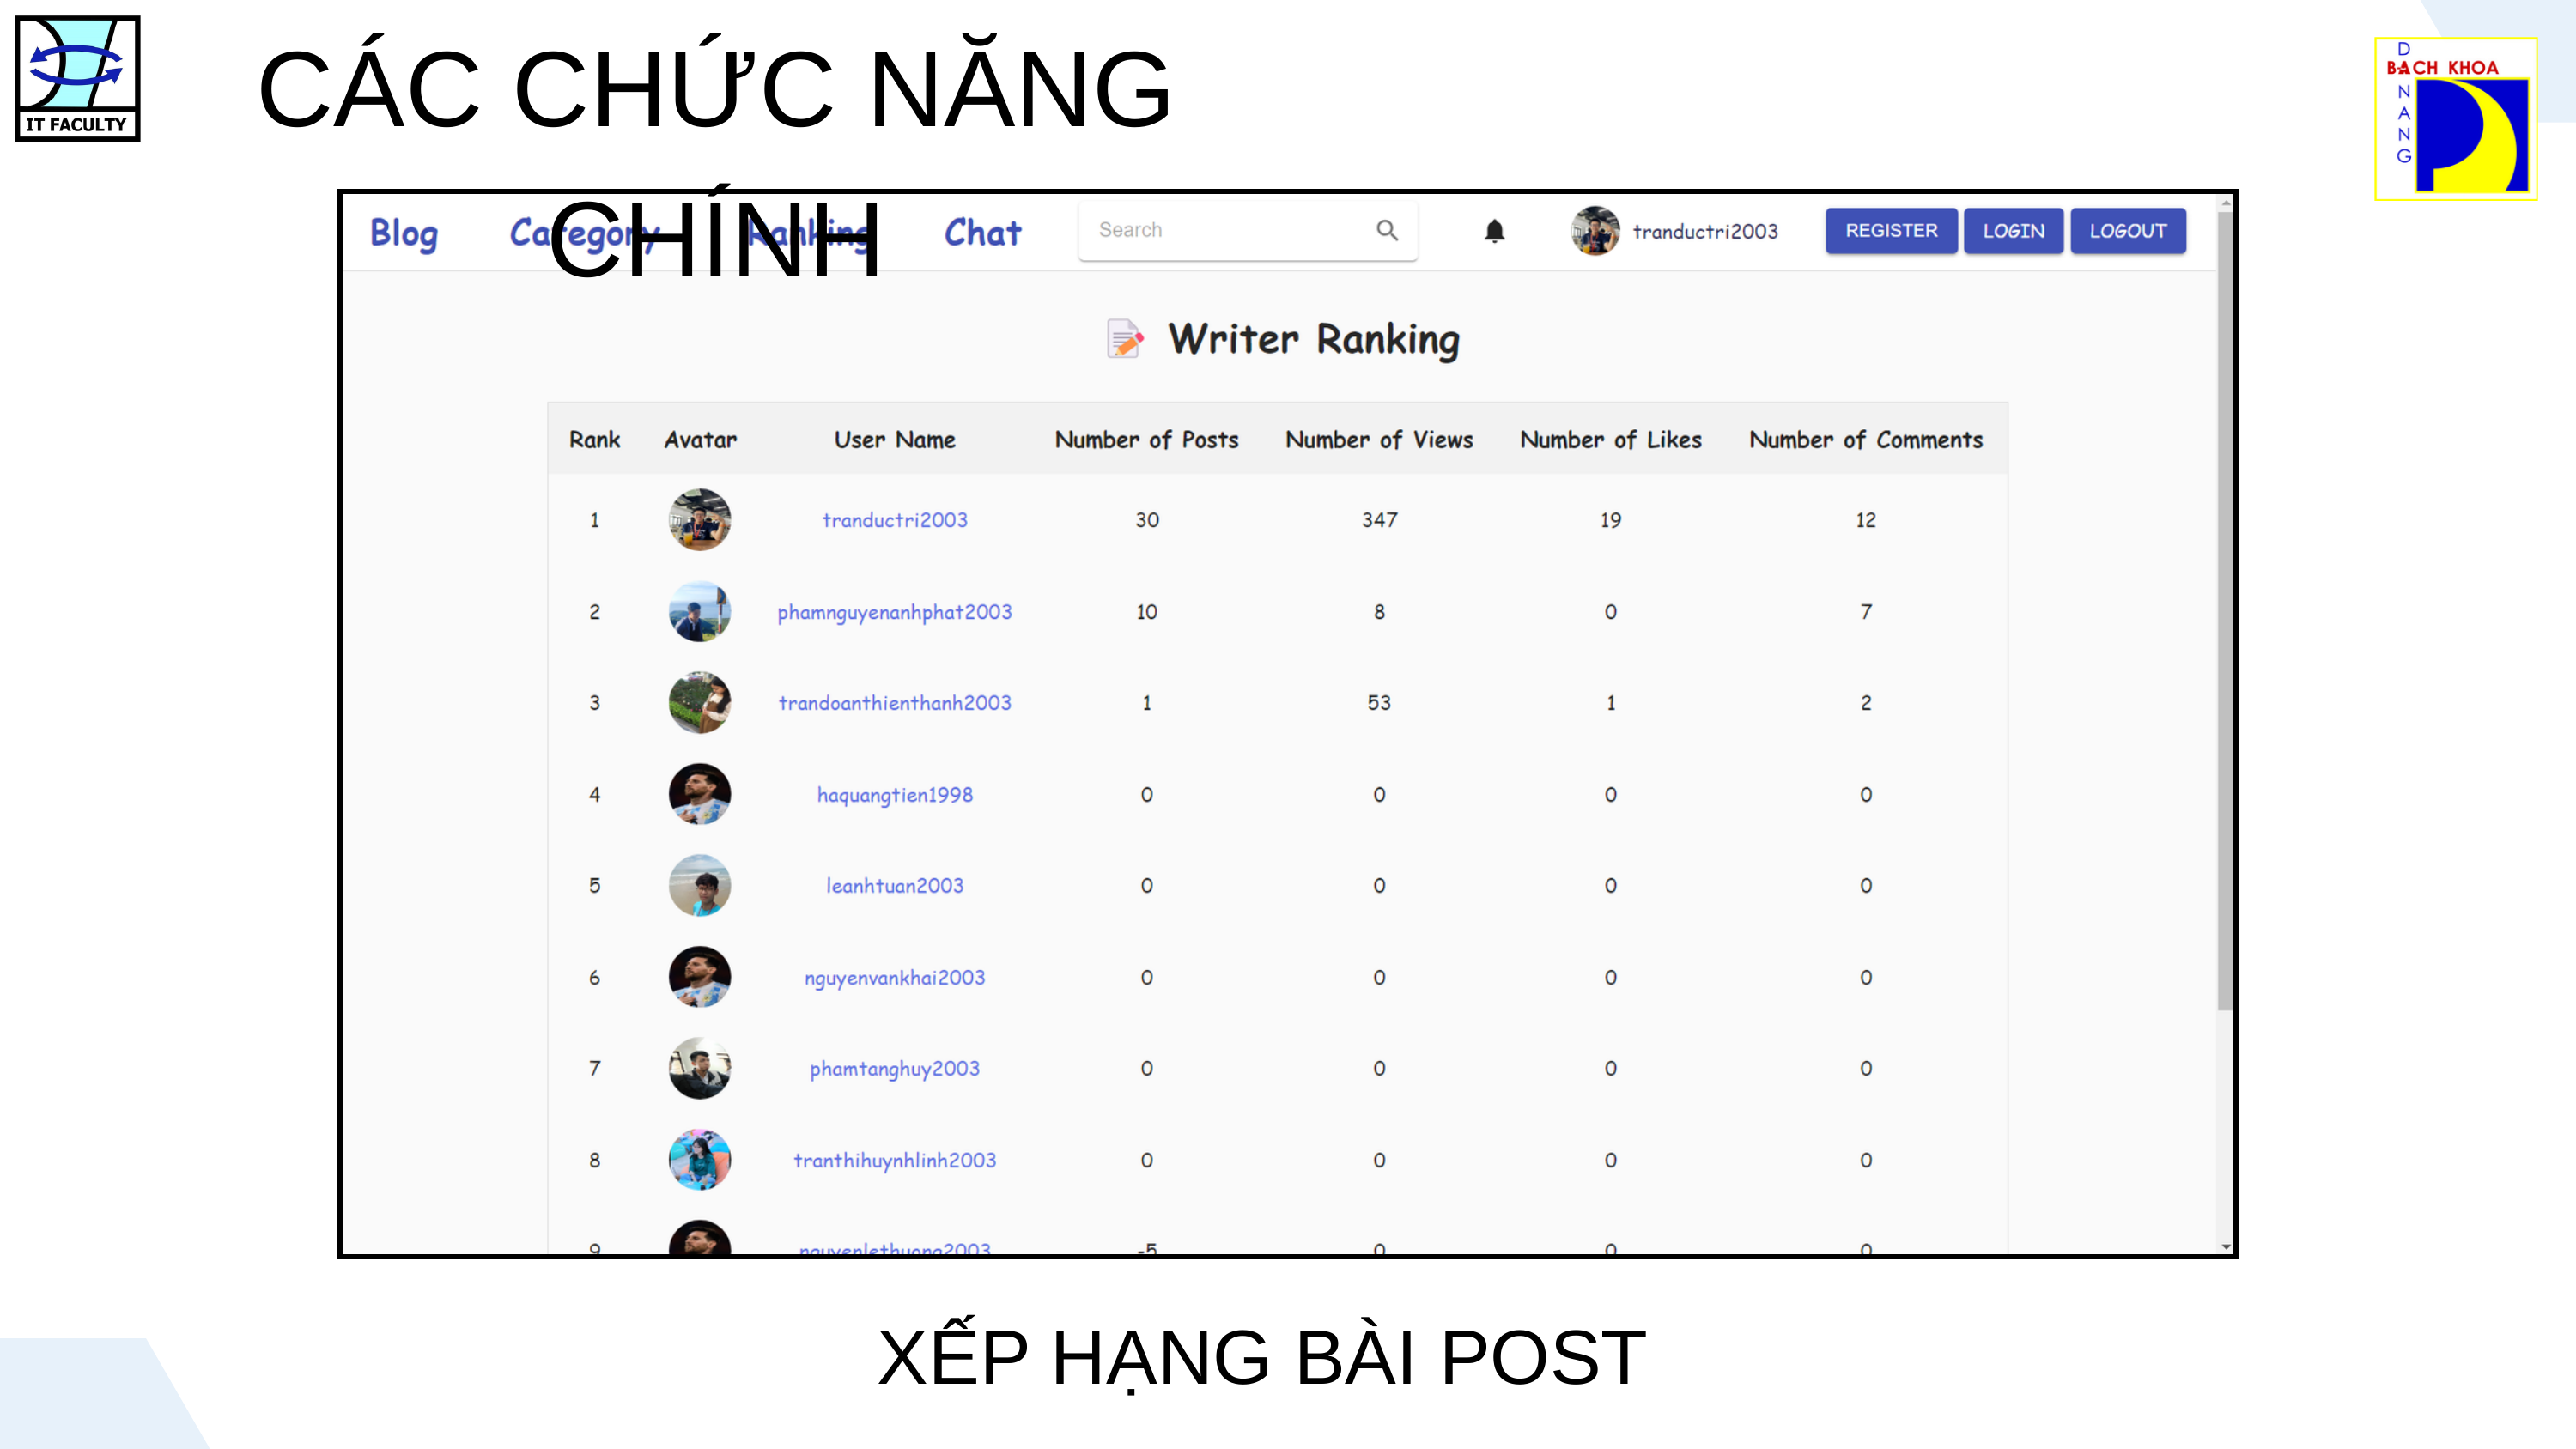

CÁC CHỨC NĂNG CHÍNH

XẾP HẠNG BÀI POST